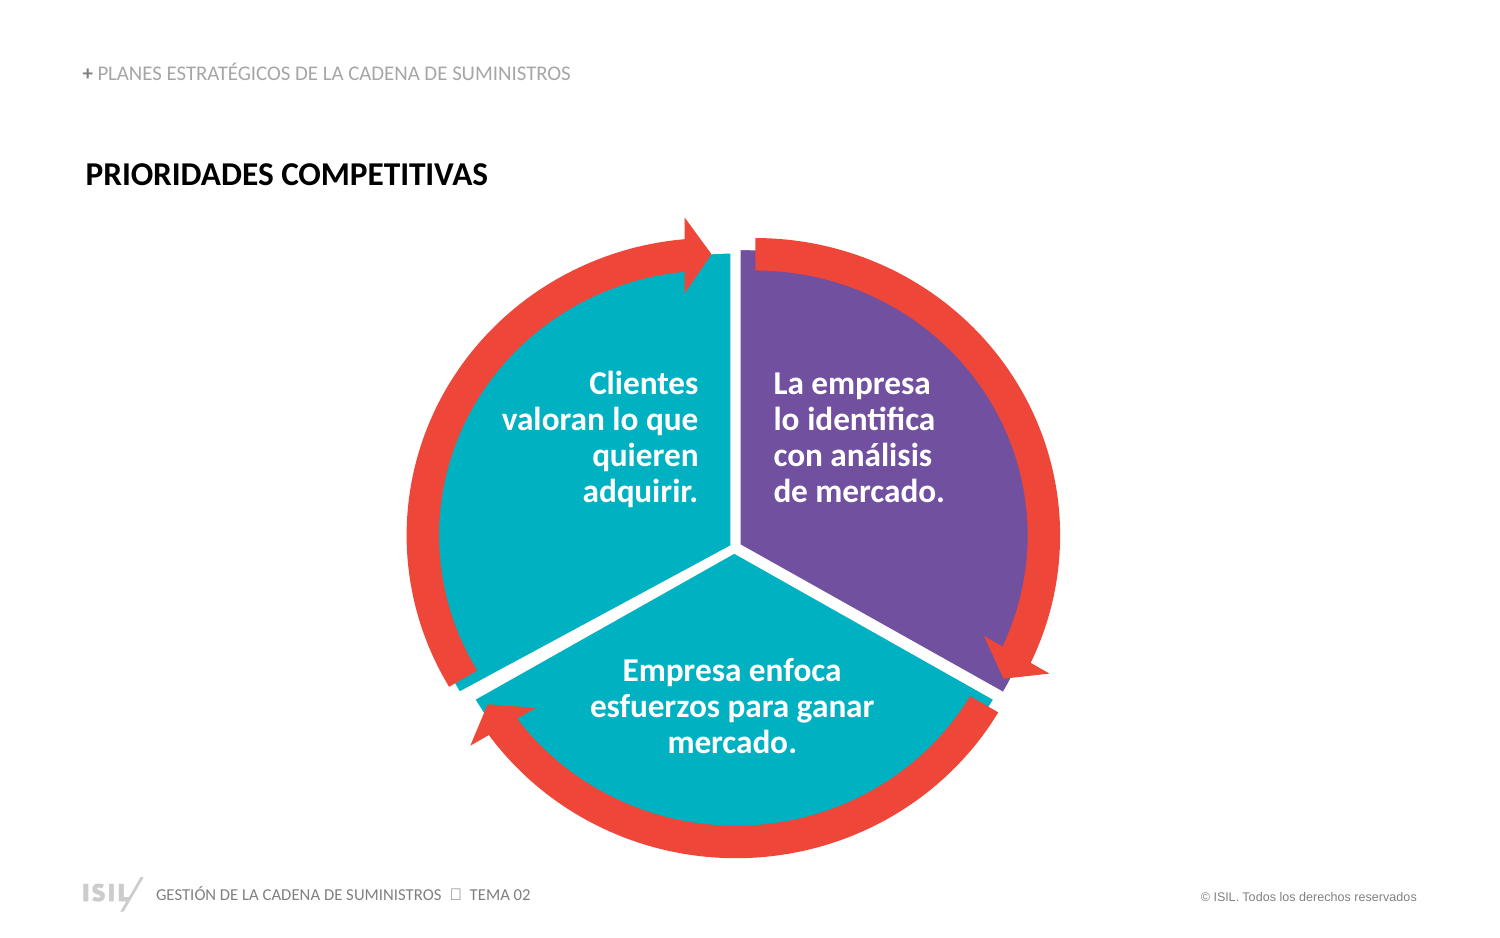

+ PLANES ESTRATÉGICOS DE LA CADENA DE SUMINISTROS
PRIORIDADES COMPETITIVAS

Clientes
valoran lo que quieren adquirir.
La empresa lo identifica con análisis de mercado.
Empresa enfoca esfuerzos para ganar mercado.